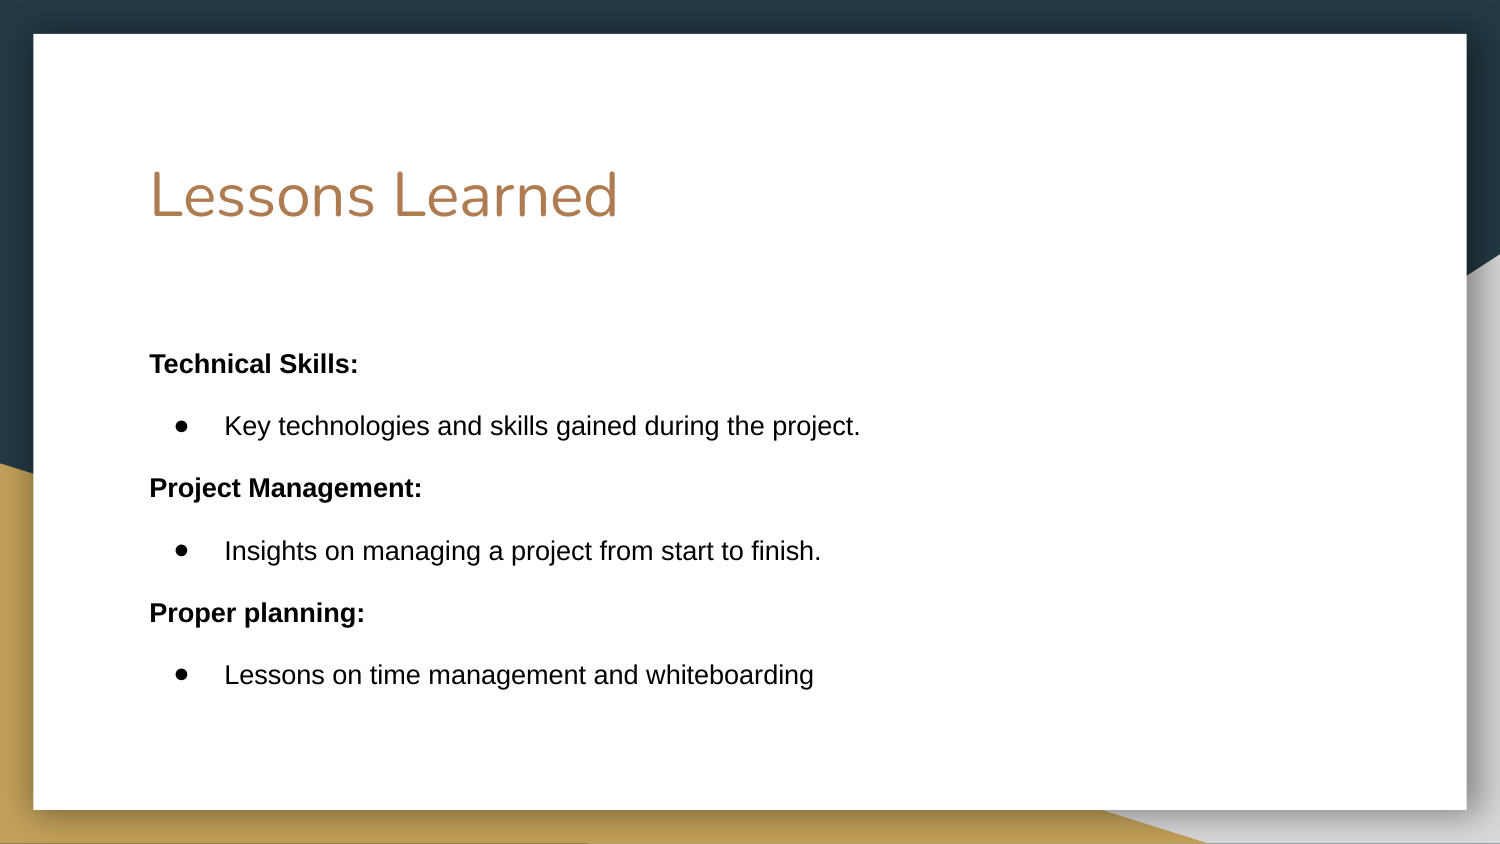

# Lessons Learned
Technical Skills:
Key technologies and skills gained during the project.
Project Management:
Insights on managing a project from start to finish.
Proper planning:
Lessons on time management and whiteboarding